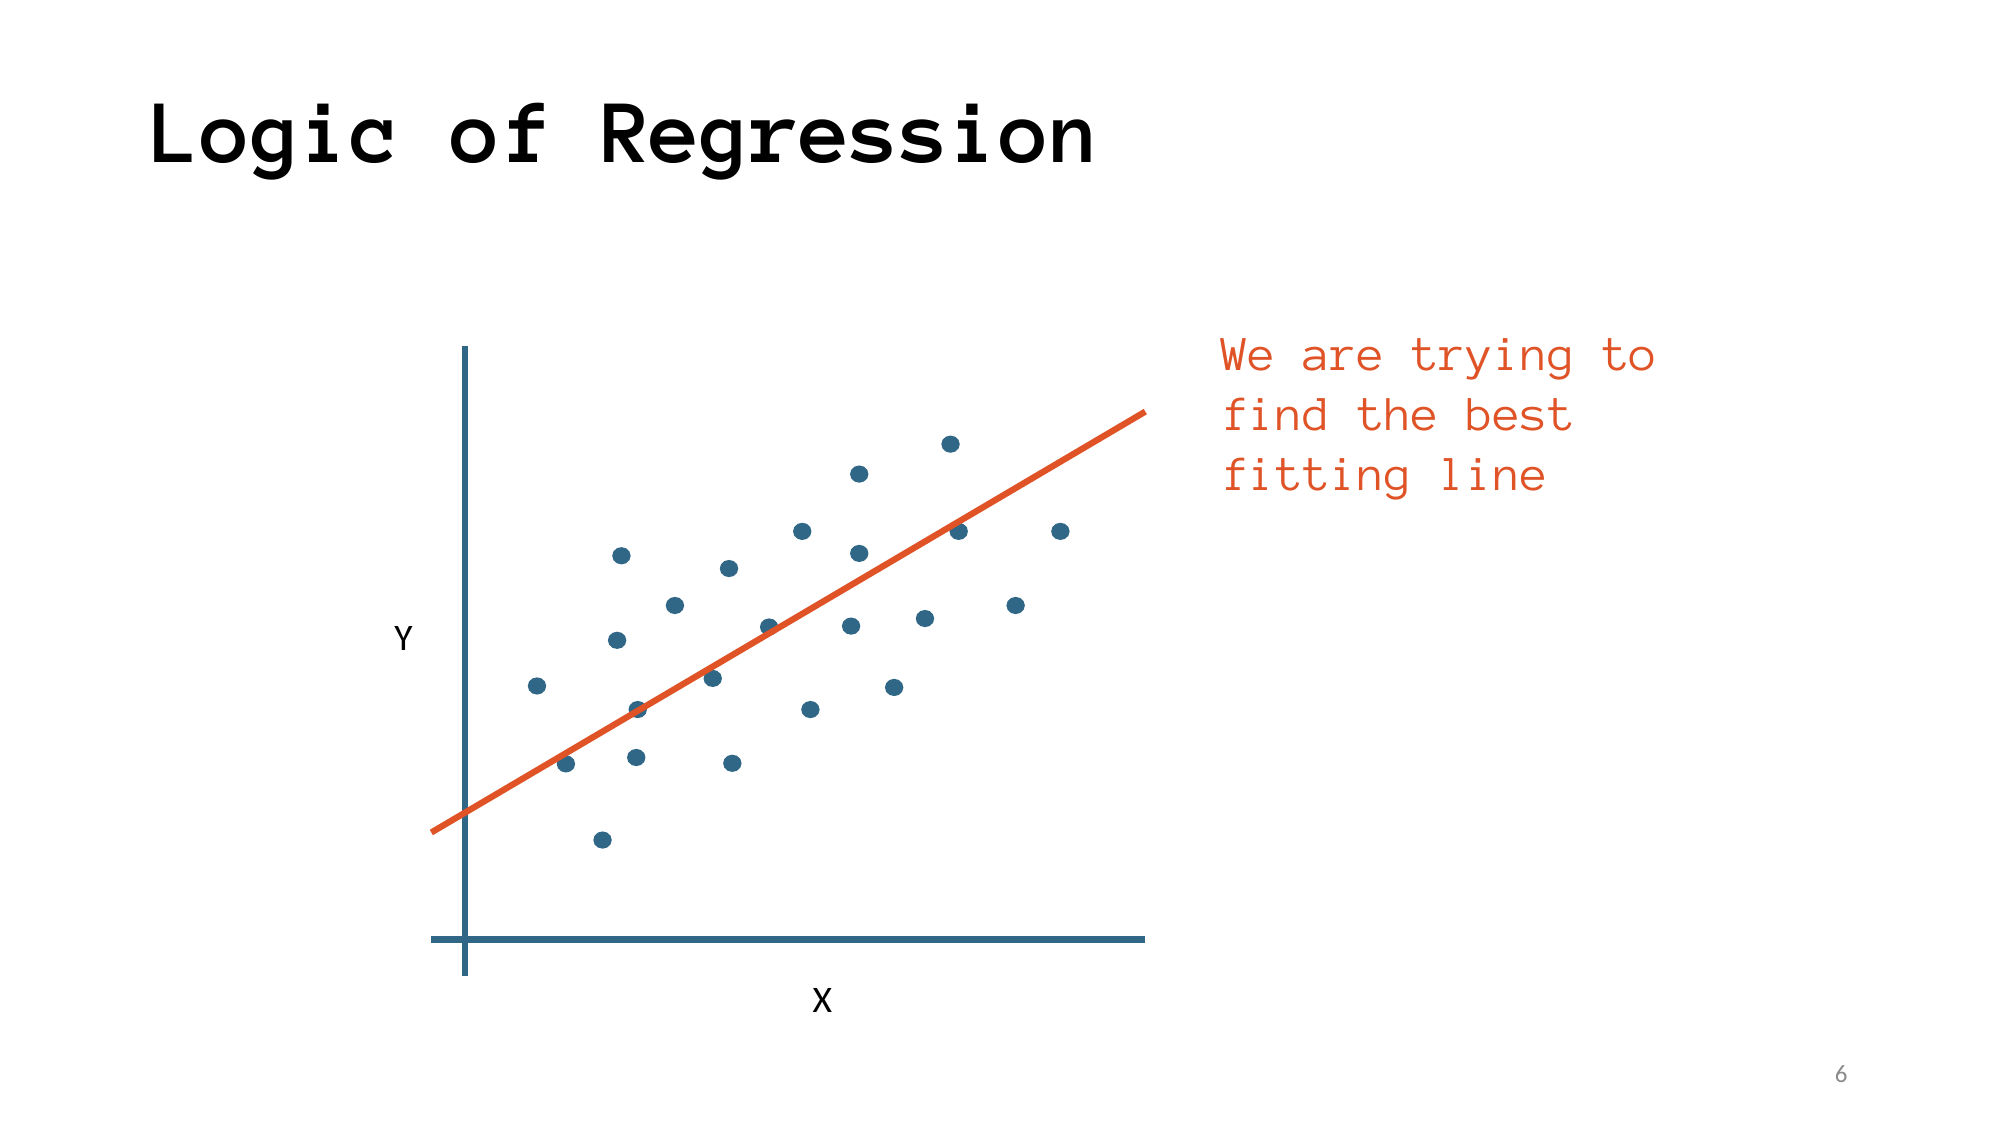

# Logic of Regression
We are trying to find the best fitting line

Y

X
6